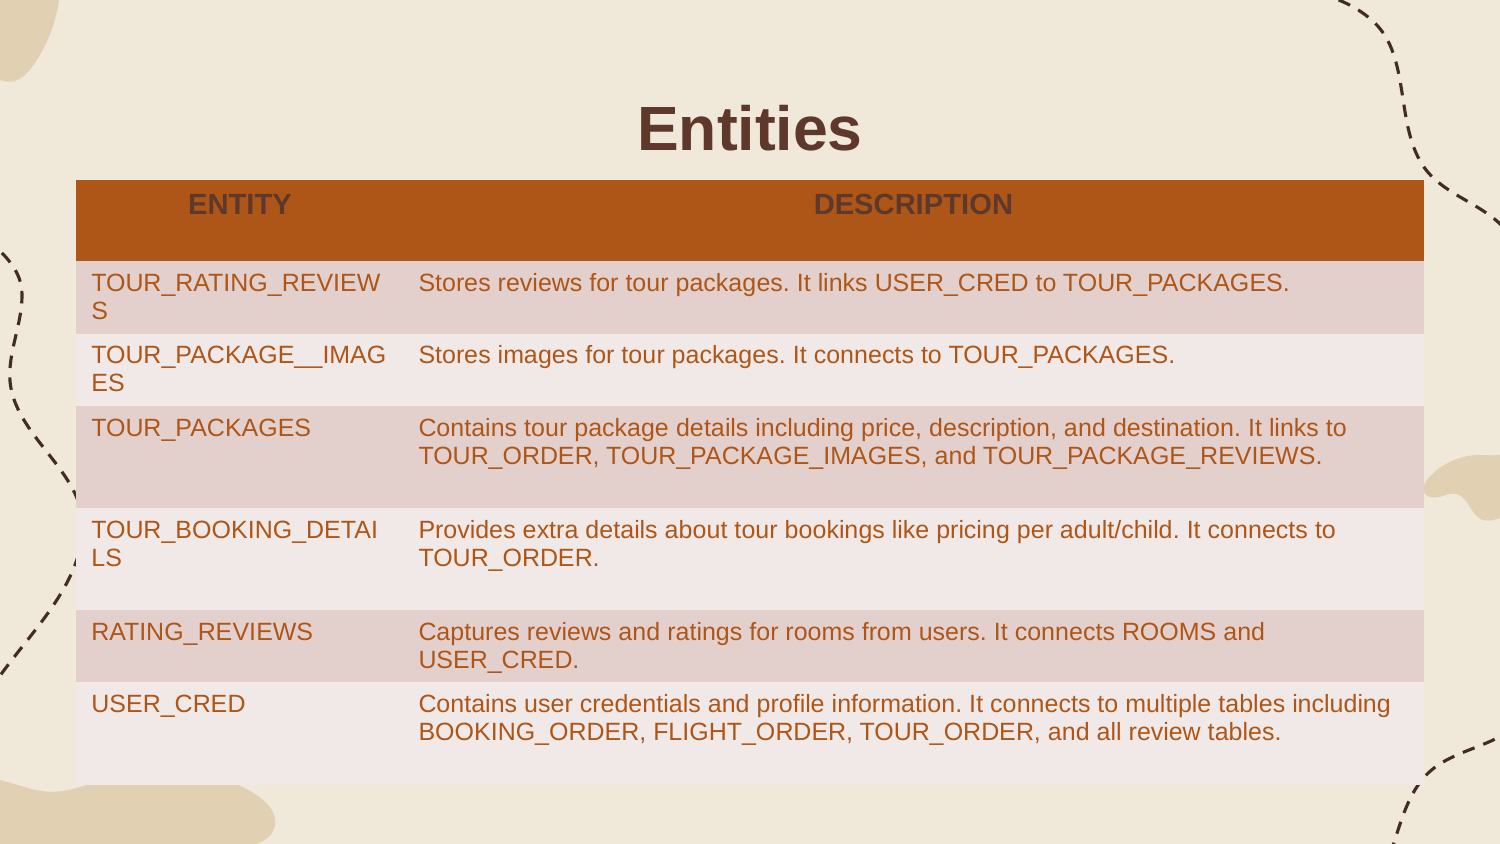

# Entities
| ENTITY | DESCRIPTION |
| --- | --- |
| TOUR\_RATING\_REVIEWS | Stores reviews for tour packages. It links USER\_CRED to TOUR\_PACKAGES. |
| TOUR\_PACKAGE\_\_IMAGES | Stores images for tour packages. It connects to TOUR\_PACKAGES. |
| TOUR\_PACKAGES | Contains tour package details including price, description, and destination. It links to TOUR\_ORDER, TOUR\_PACKAGE\_IMAGES, and TOUR\_PACKAGE\_REVIEWS. |
| TOUR\_BOOKING\_DETAILS | Provides extra details about tour bookings like pricing per adult/child. It connects to TOUR\_ORDER. |
| RATING\_REVIEWS | Captures reviews and ratings for rooms from users. It connects ROOMS and USER\_CRED. |
| USER\_CRED | Contains user credentials and profile information. It connects to multiple tables including BOOKING\_ORDER, FLIGHT\_ORDER, TOUR\_ORDER, and all review tables. |